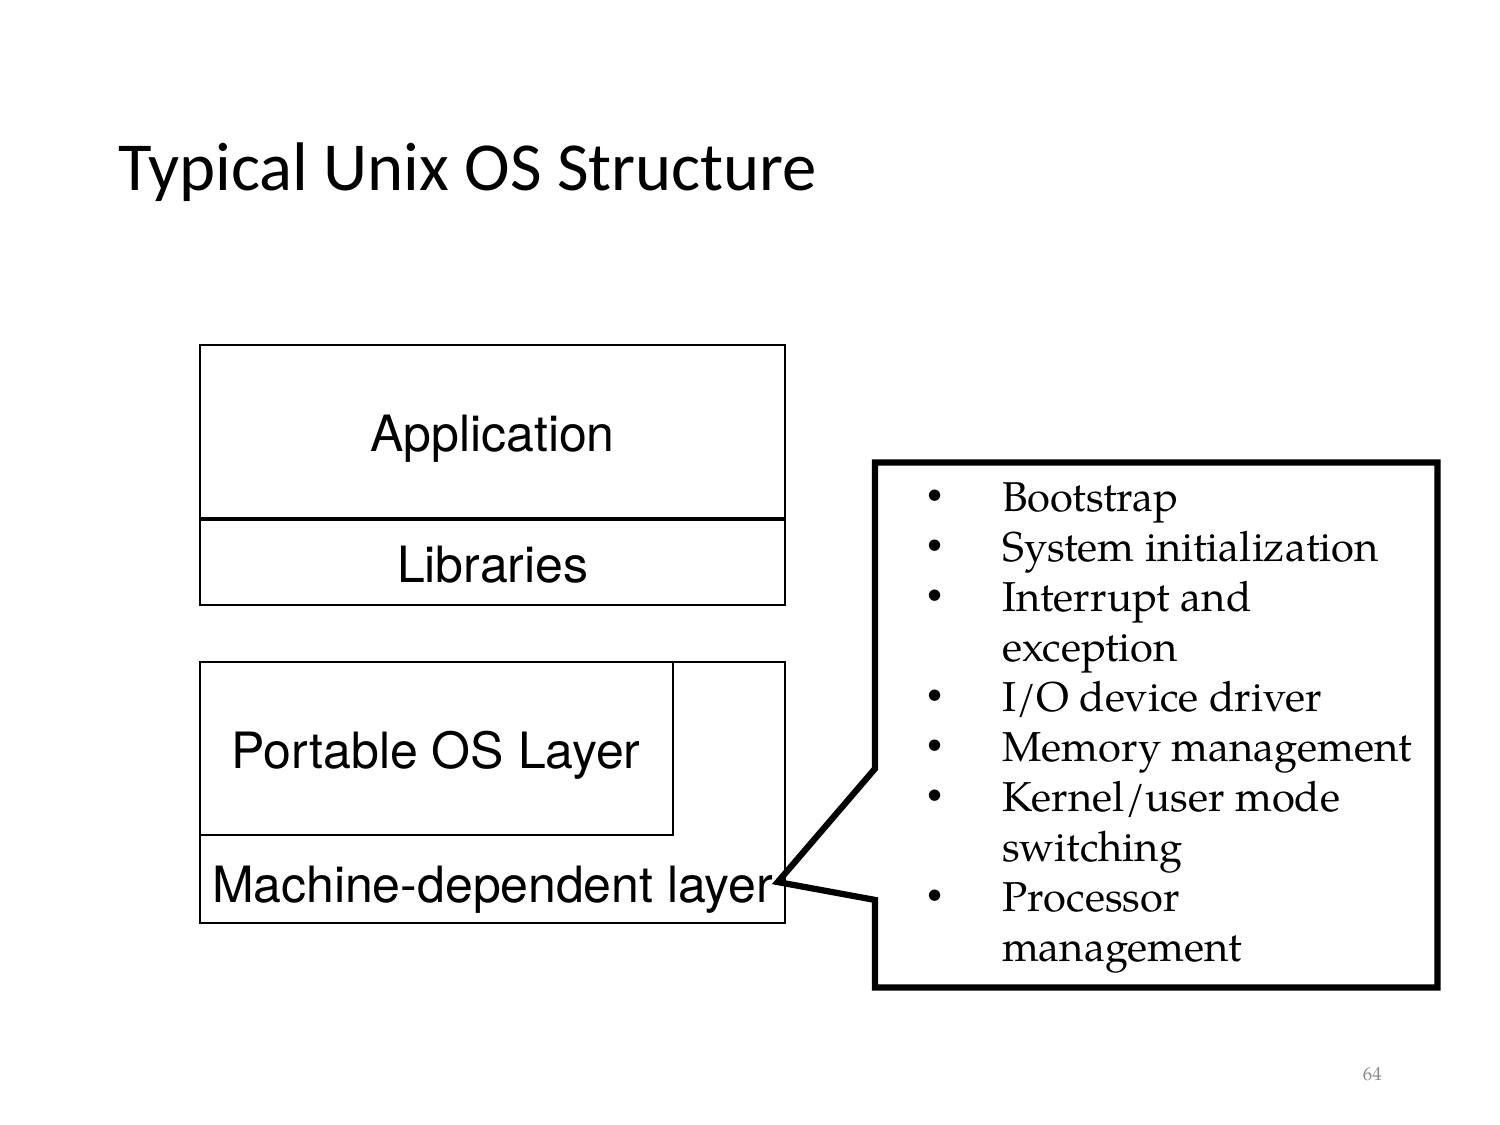

# Typical Unix OS Structure
Application
Bootstrap
System initialization
Interrupt and exception
I/O device driver
Memory management
Kernel/user mode switching
Processor management
Libraries

Machine-dependent layer
Portable OS Layer
64